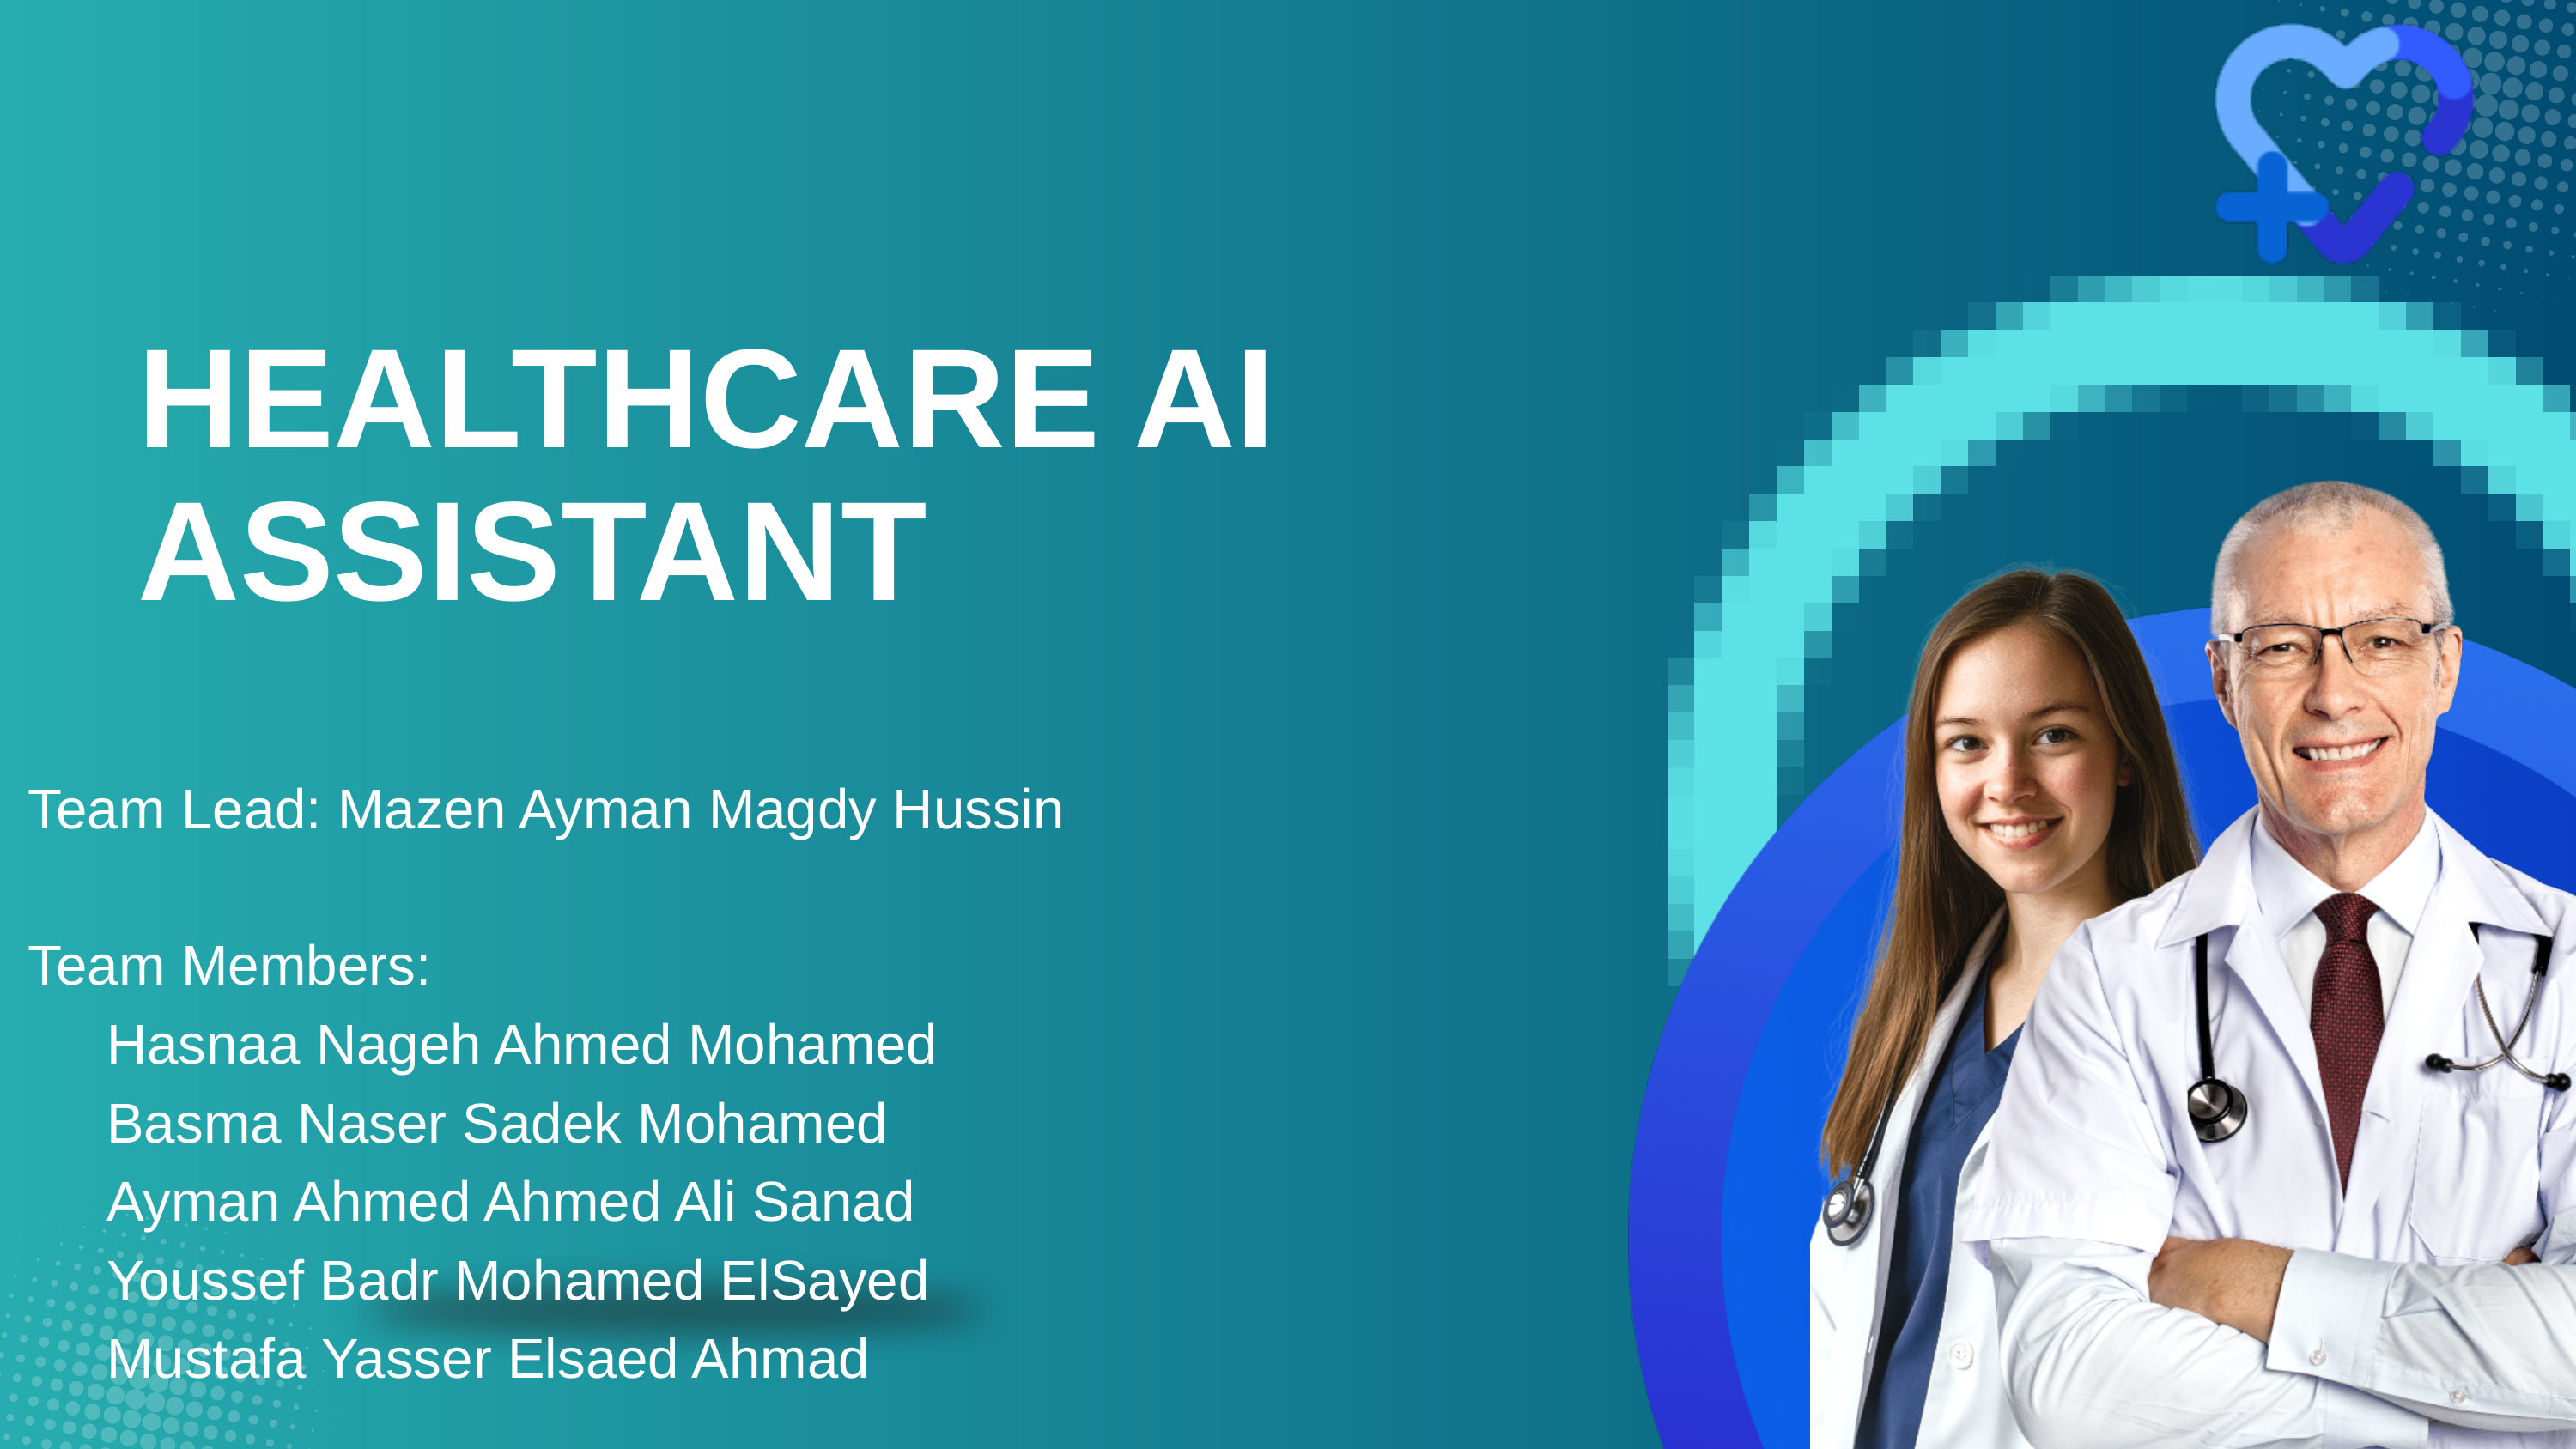

HEALTHCARE AI ASSISTANT

Team Lead: Mazen Ayman Magdy Hussin

Team Members:
     Hasnaa Nageh Ahmed Mohamed
     Basma Naser Sadek Mohamed
     Ayman Ahmed Ahmed Ali Sanad
     Youssef Badr Mohamed ElSayed
     Mustafa Yasser Elsaed Ahmad